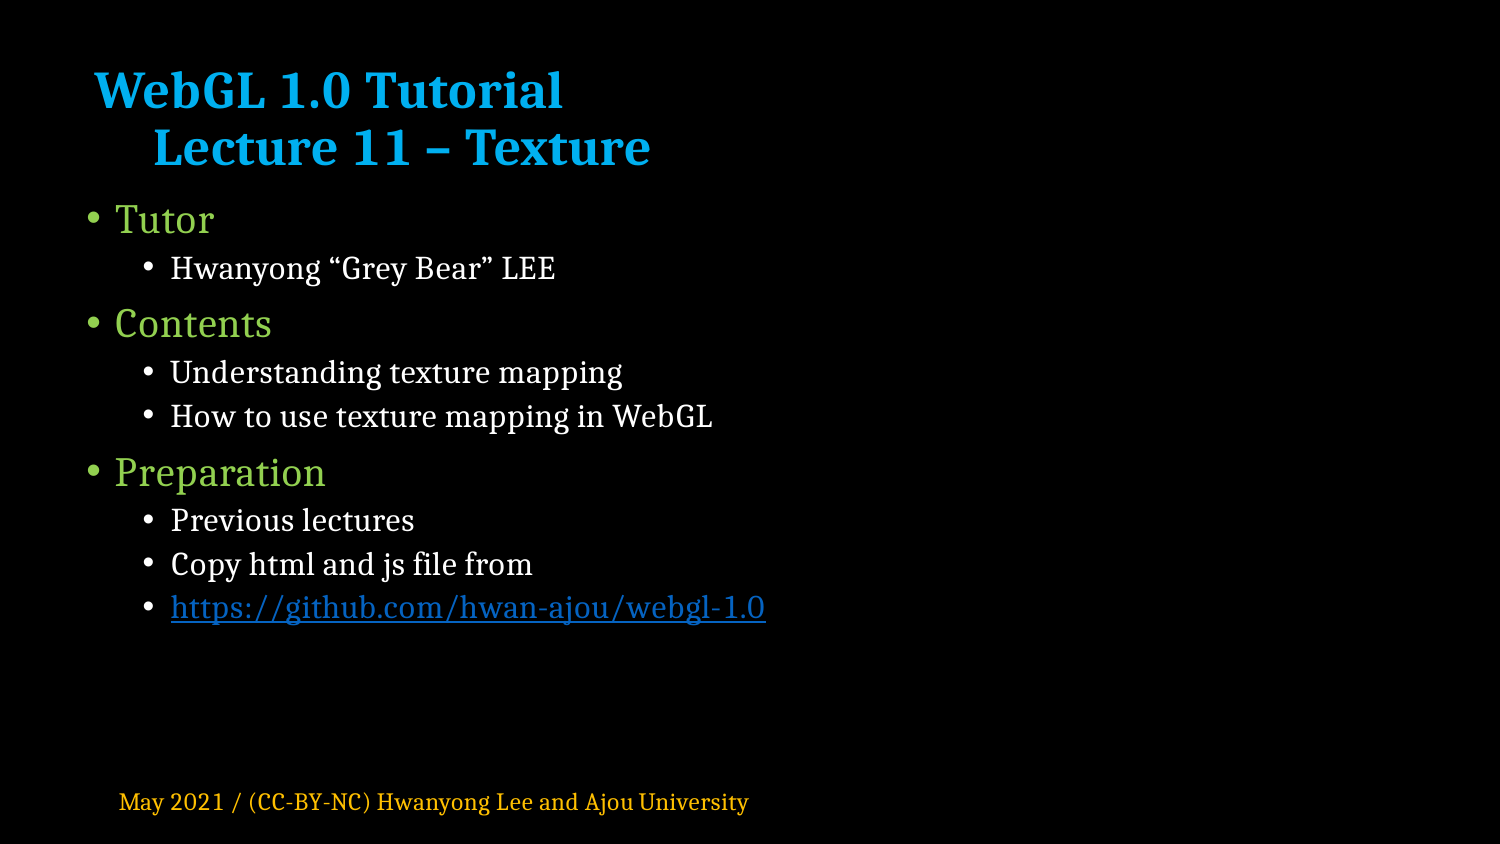

# WebGL 1.0 Tutorial Lecture 11 – Texture
Tutor
Hwanyong “Grey Bear” LEE
Contents
Understanding texture mapping
How to use texture mapping in WebGL
Preparation
Previous lectures
Copy html and js file from
https://github.com/hwan-ajou/webgl-1.0

May 2021 / (CC-BY-NC) Hwanyong Lee and Ajou University